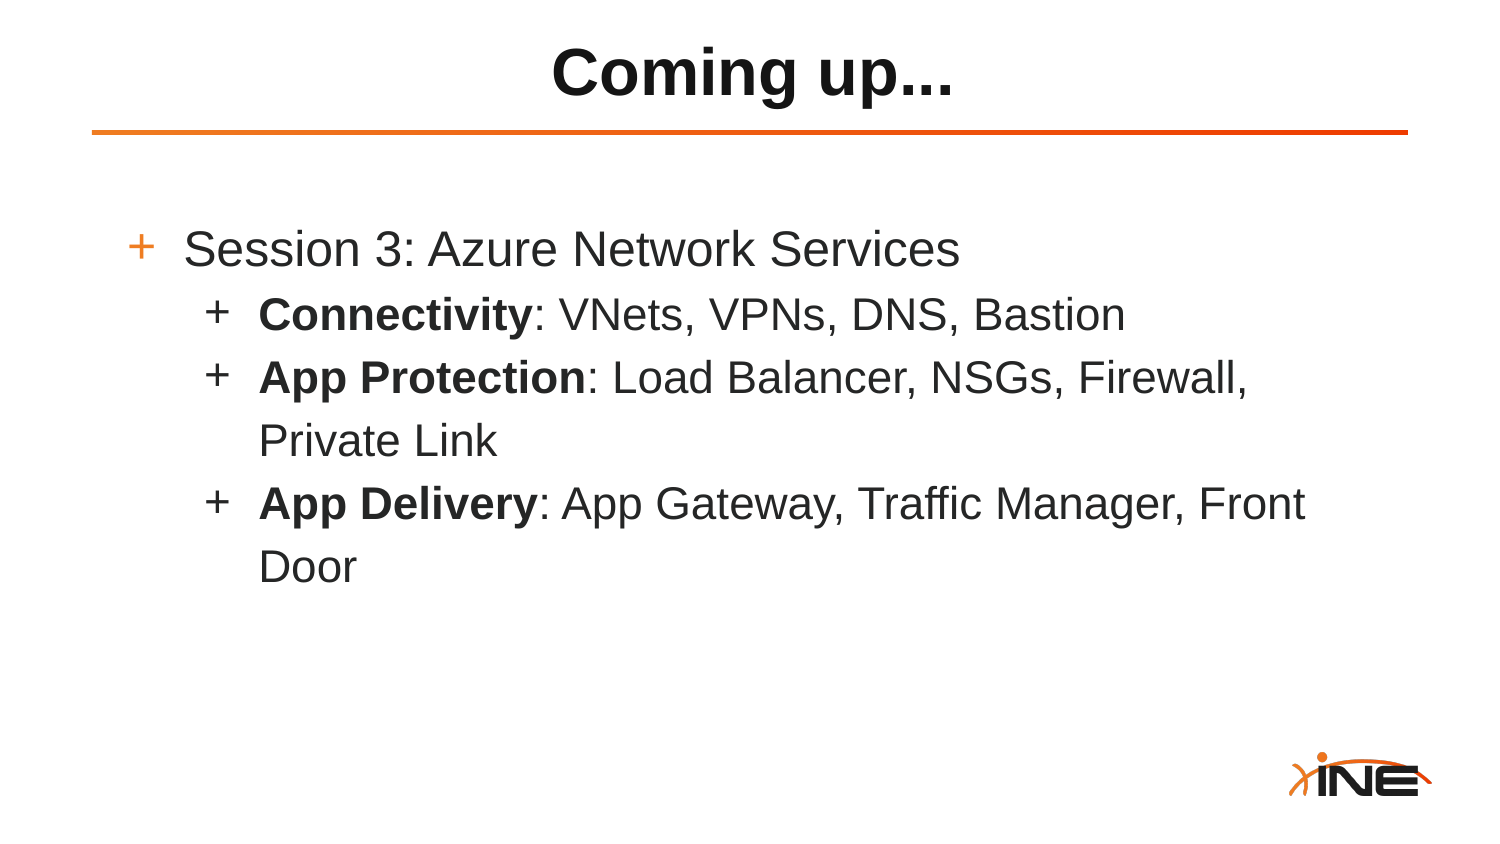

# Coming up...
Session 3: Azure Network Services
Connectivity: VNets, VPNs, DNS, Bastion
App Protection: Load Balancer, NSGs, Firewall, Private Link
App Delivery: App Gateway, Traffic Manager, Front Door